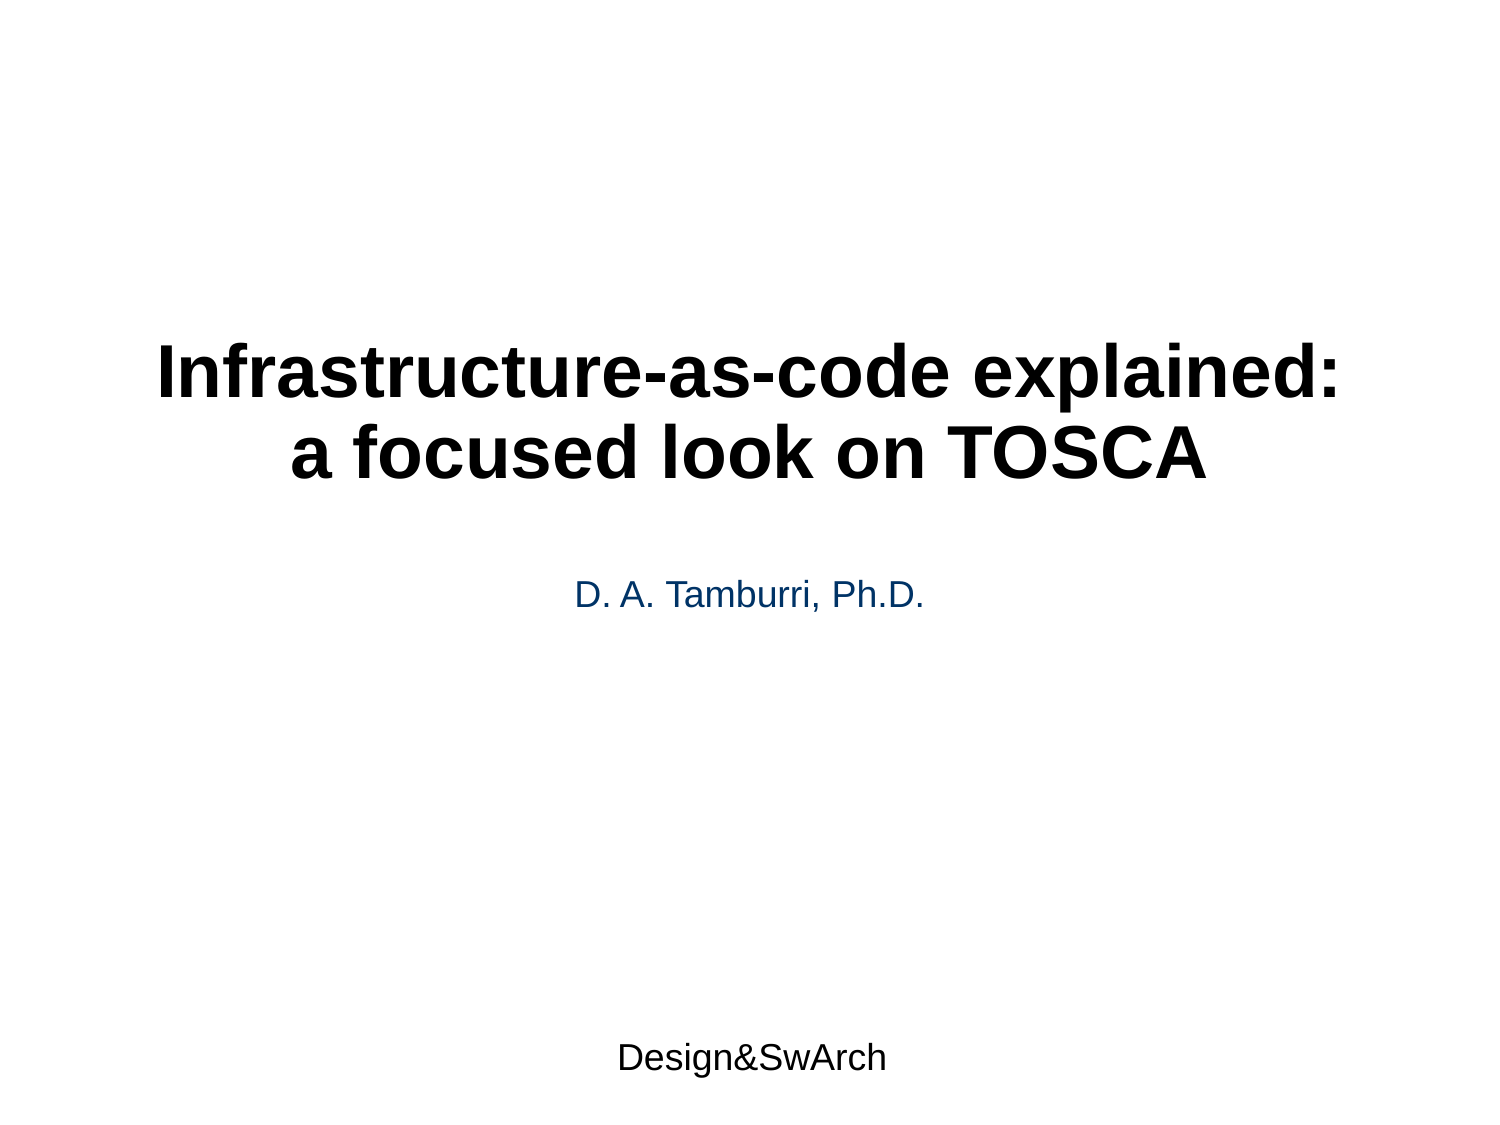

# Infrastructure-as-code explained: a focused look on TOSCA
D. A. Tamburri, Ph.D.
Design&SwArch